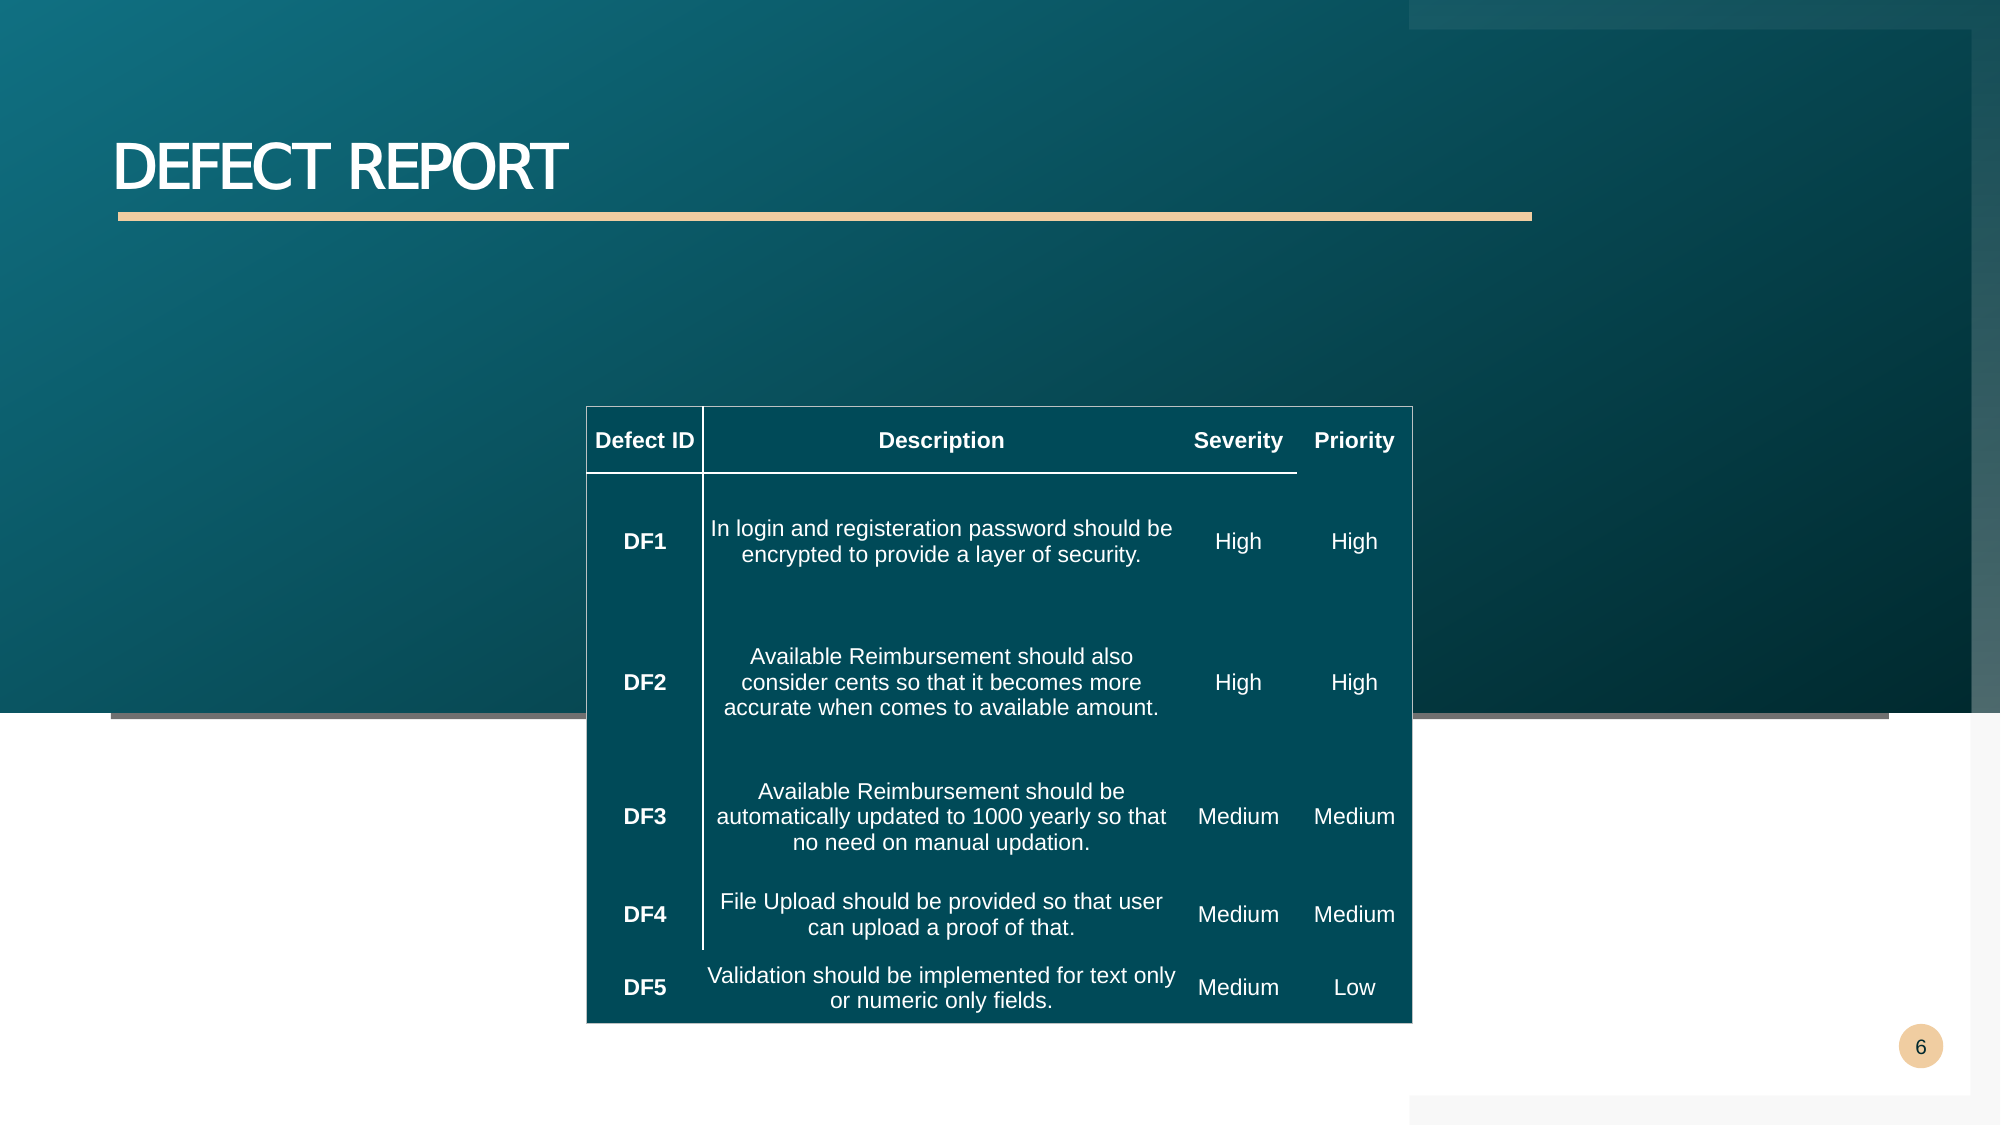

# Defect report

| Defect ID | Description | Severity | Priority |
| --- | --- | --- | --- |
| DF1 | In login and registeration password should be encrypted to provide a layer of security. | High | High |
| DF2 | Available Reimbursement should also consider cents so that it becomes more accurate when comes to available amount. | High | High |
| DF3 | Available Reimbursement should be automatically updated to 1000 yearly so that no need on manual updation. | Medium | Medium |
| DF4 | File Upload should be provided so that user can upload a proof of that. | Medium | Medium |
| DF5 | Validation should be implemented for text only or numeric only fields. | Medium | Low |
6